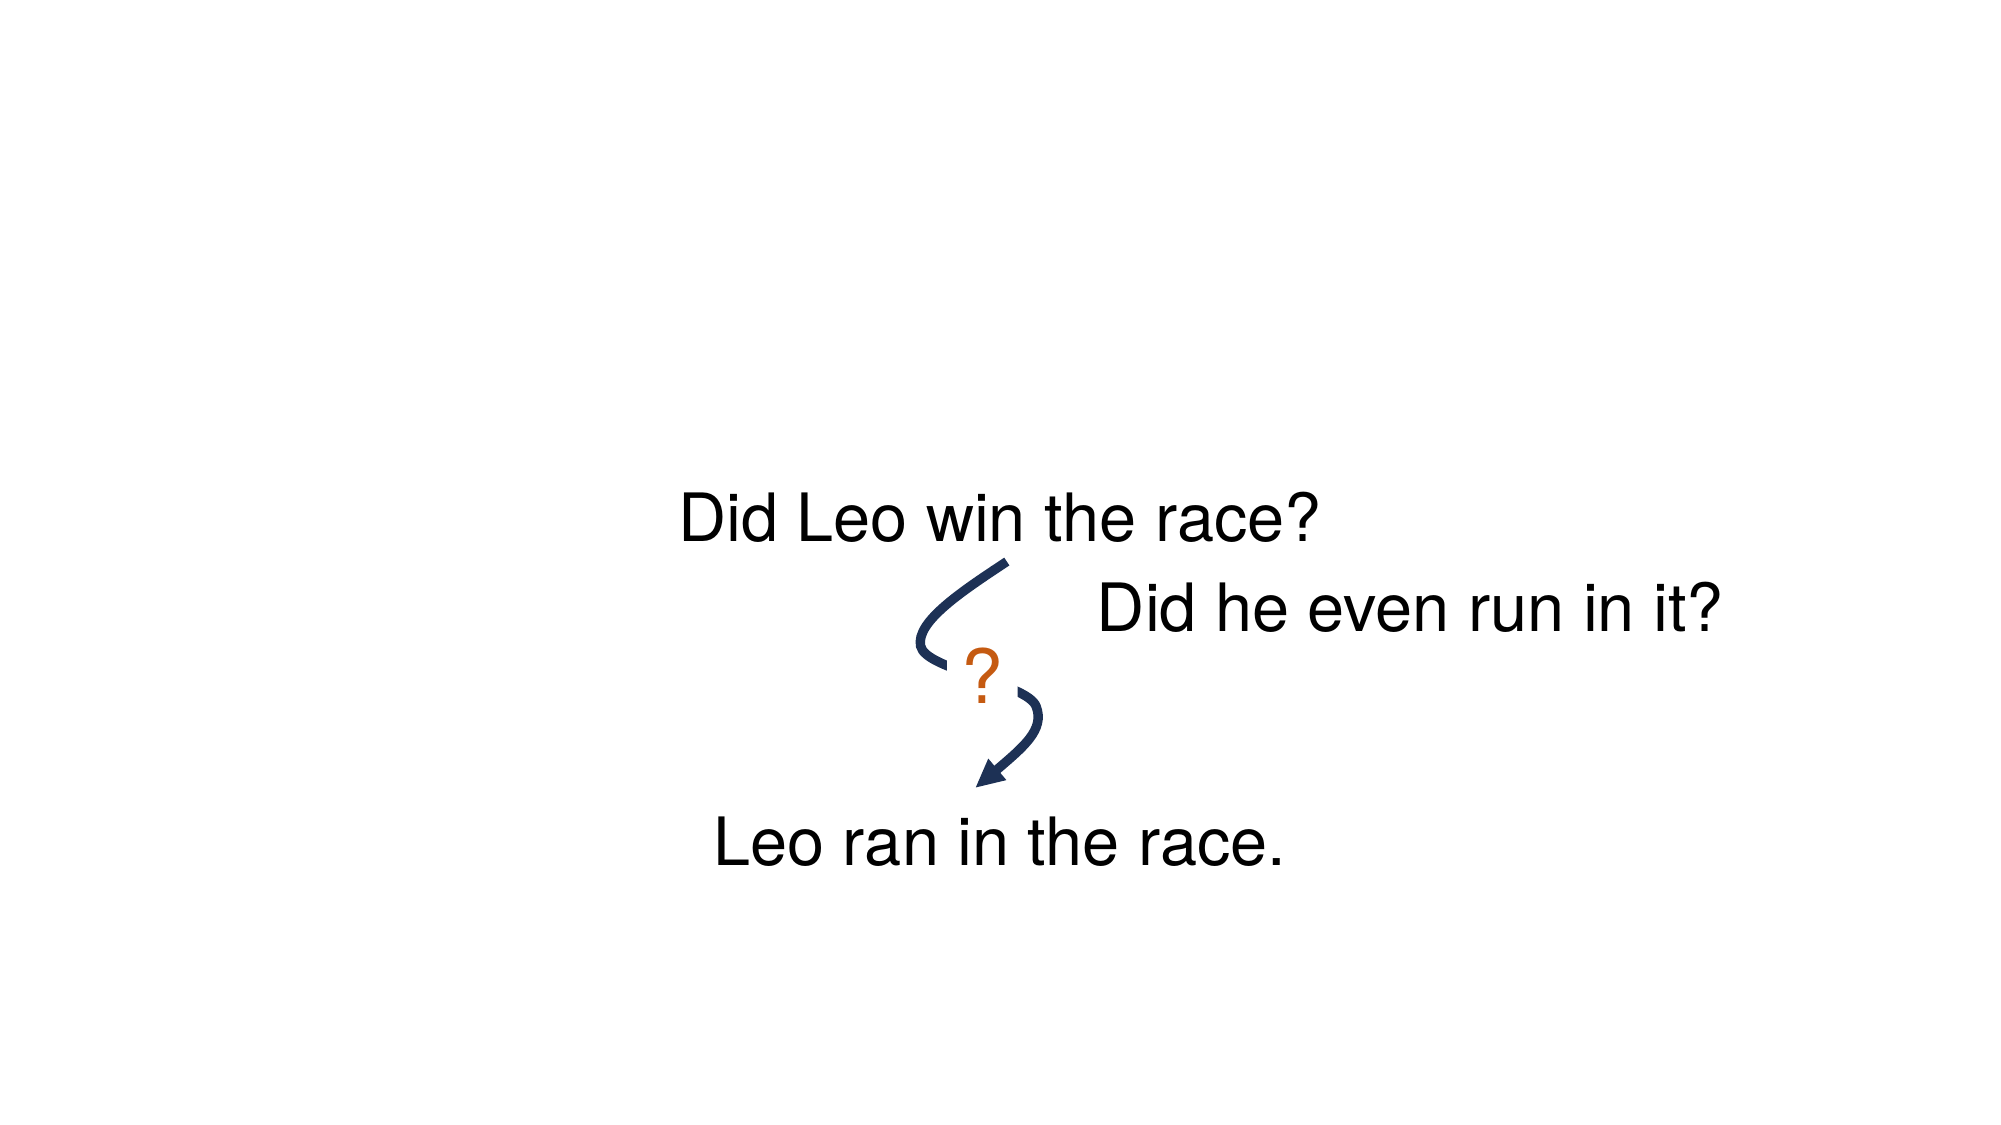

Did Leo win the race?
Did he even run in it?

Leo ran in the race.
?